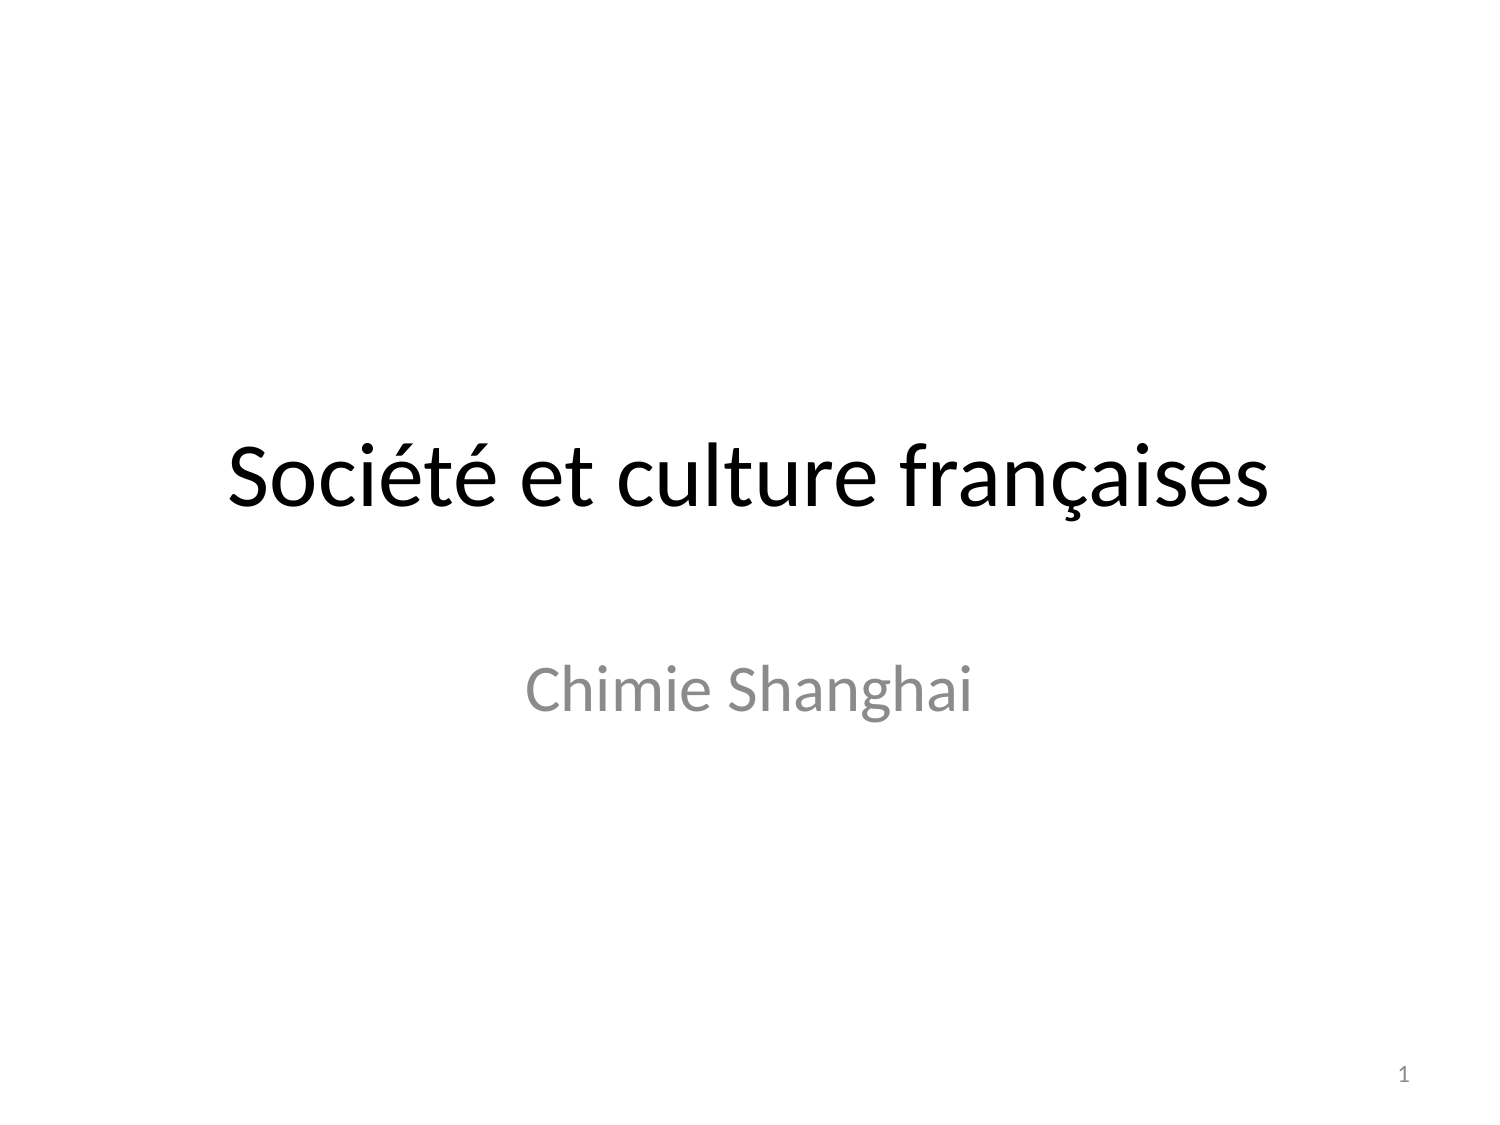

# Société et culture françaises
Chimie Shanghai
1